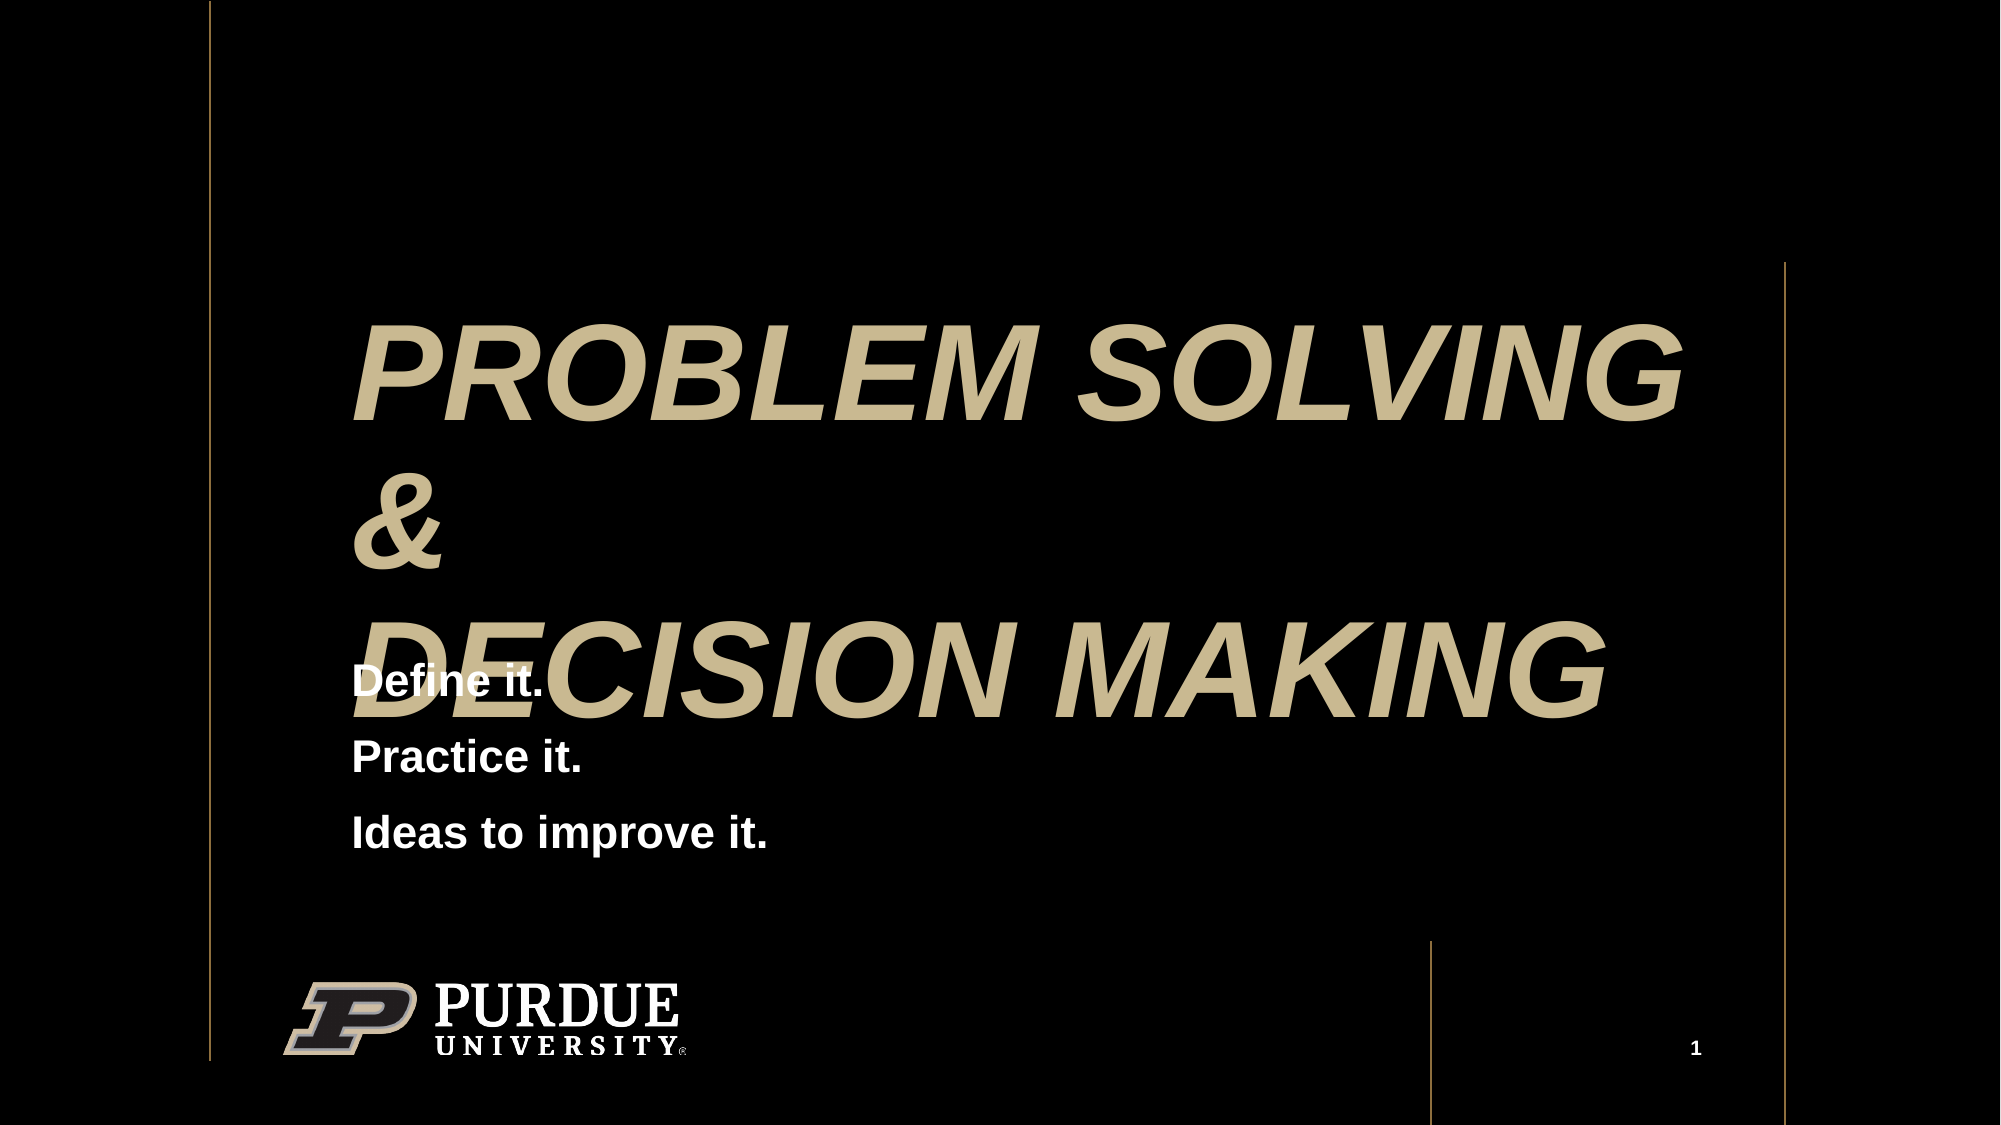

# Problem Solving & Decision making
Define it.
Practice it.
Ideas to improve it.
1